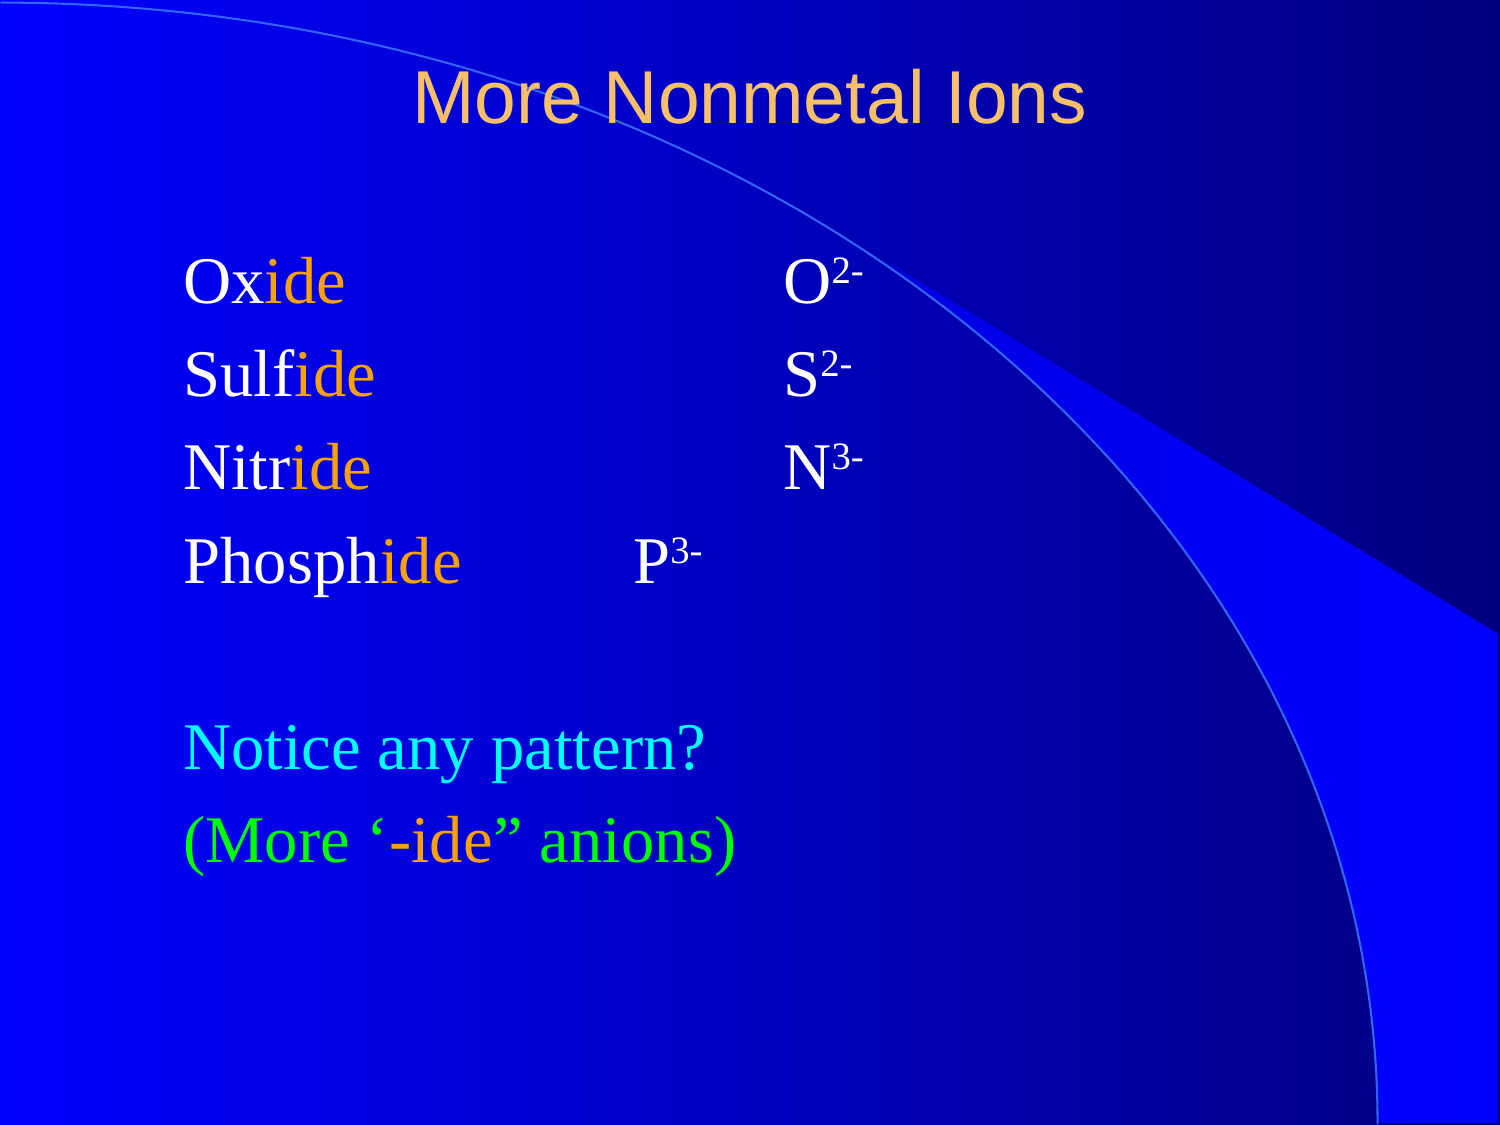

# More Nonmetal Ions
Oxide			O2-
Sulfide			S2-
Nitride			N3-
Phosphide		P3-

Notice any pattern?
(More ‘-ide” anions)